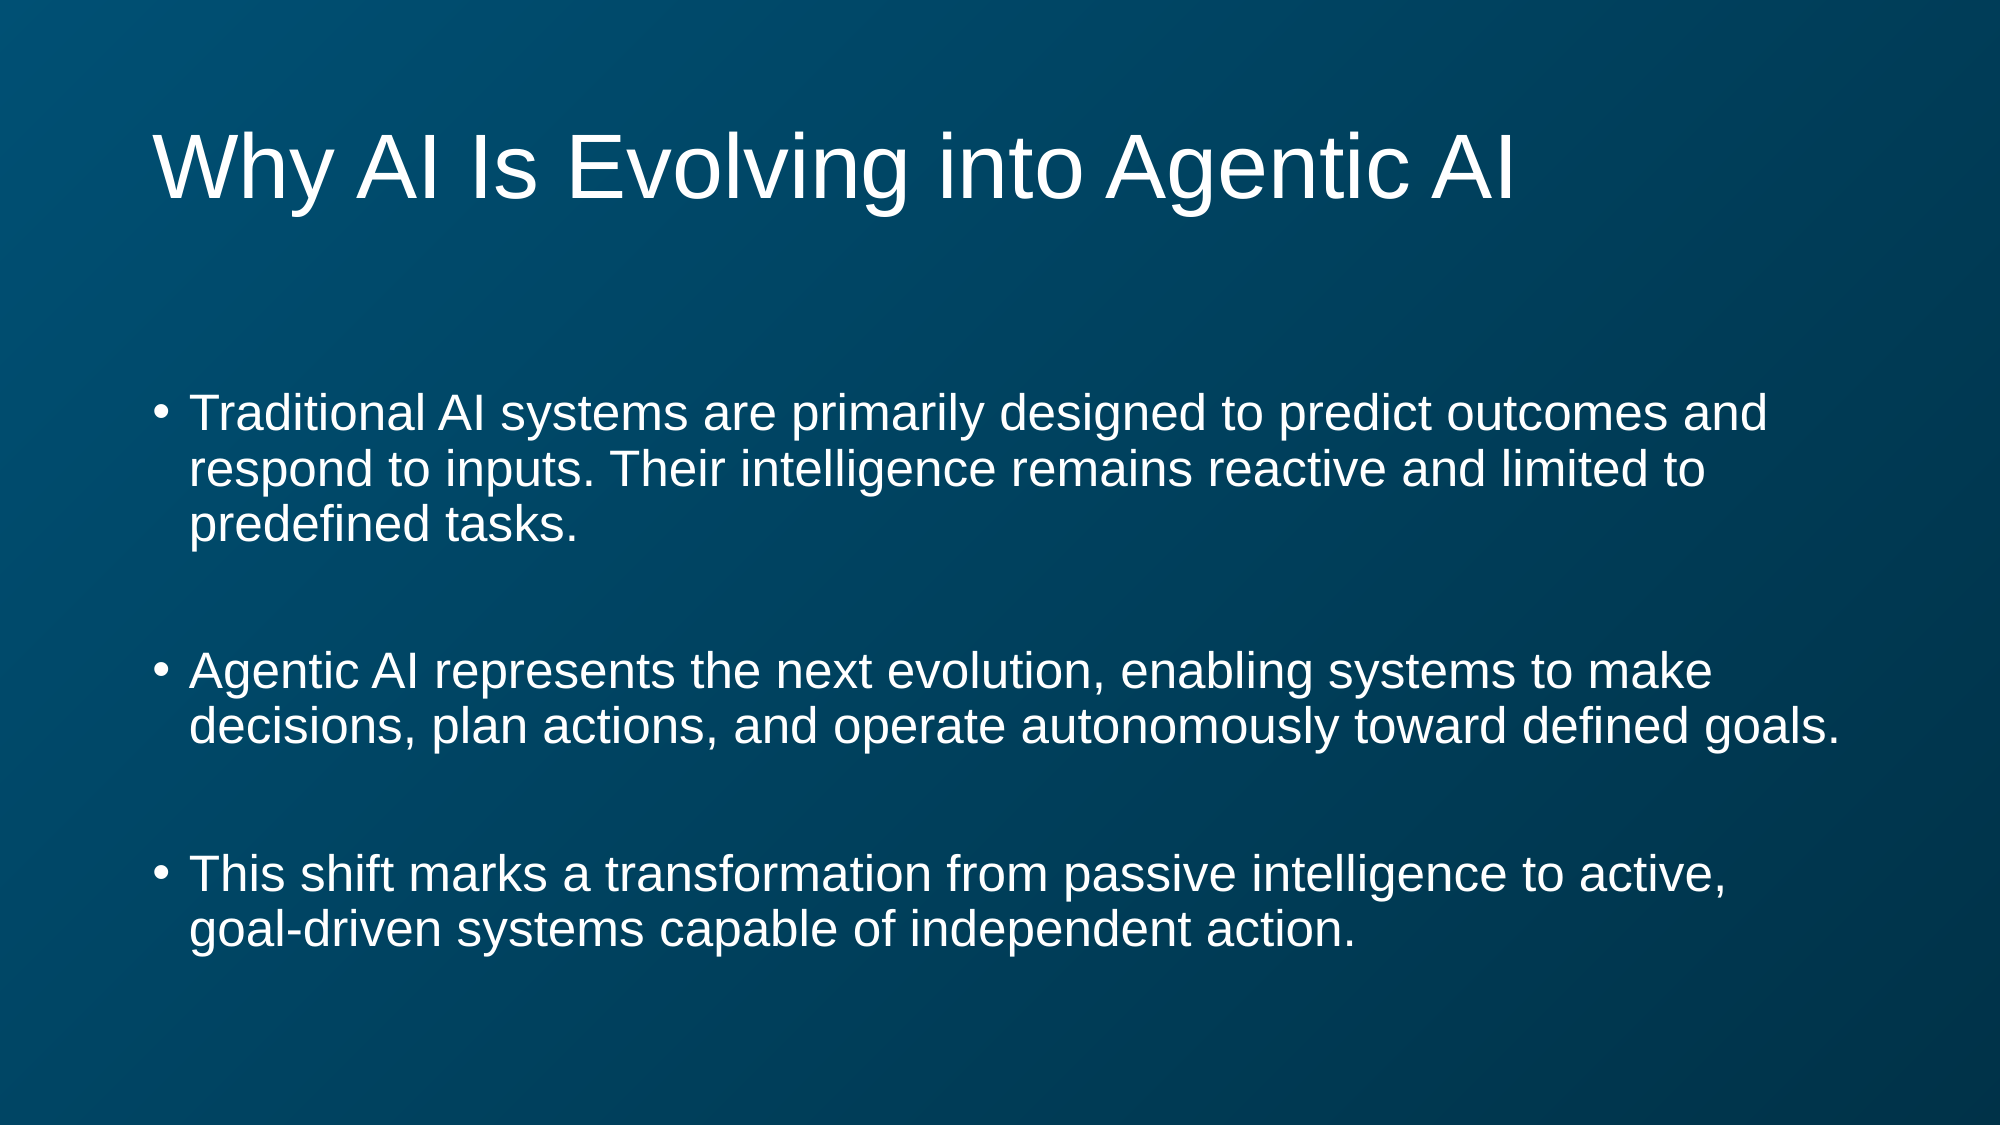

Why AI Is Evolving into Agentic AI

Traditional AI systems are primarily designed to predict outcomes and respond to inputs. Their intelligence remains reactive and limited to predefined tasks.

Agentic AI represents the next evolution, enabling systems to make decisions, plan actions, and operate autonomously toward defined goals.

This shift marks a transformation from passive intelligence to active, goal-driven systems capable of independent action.